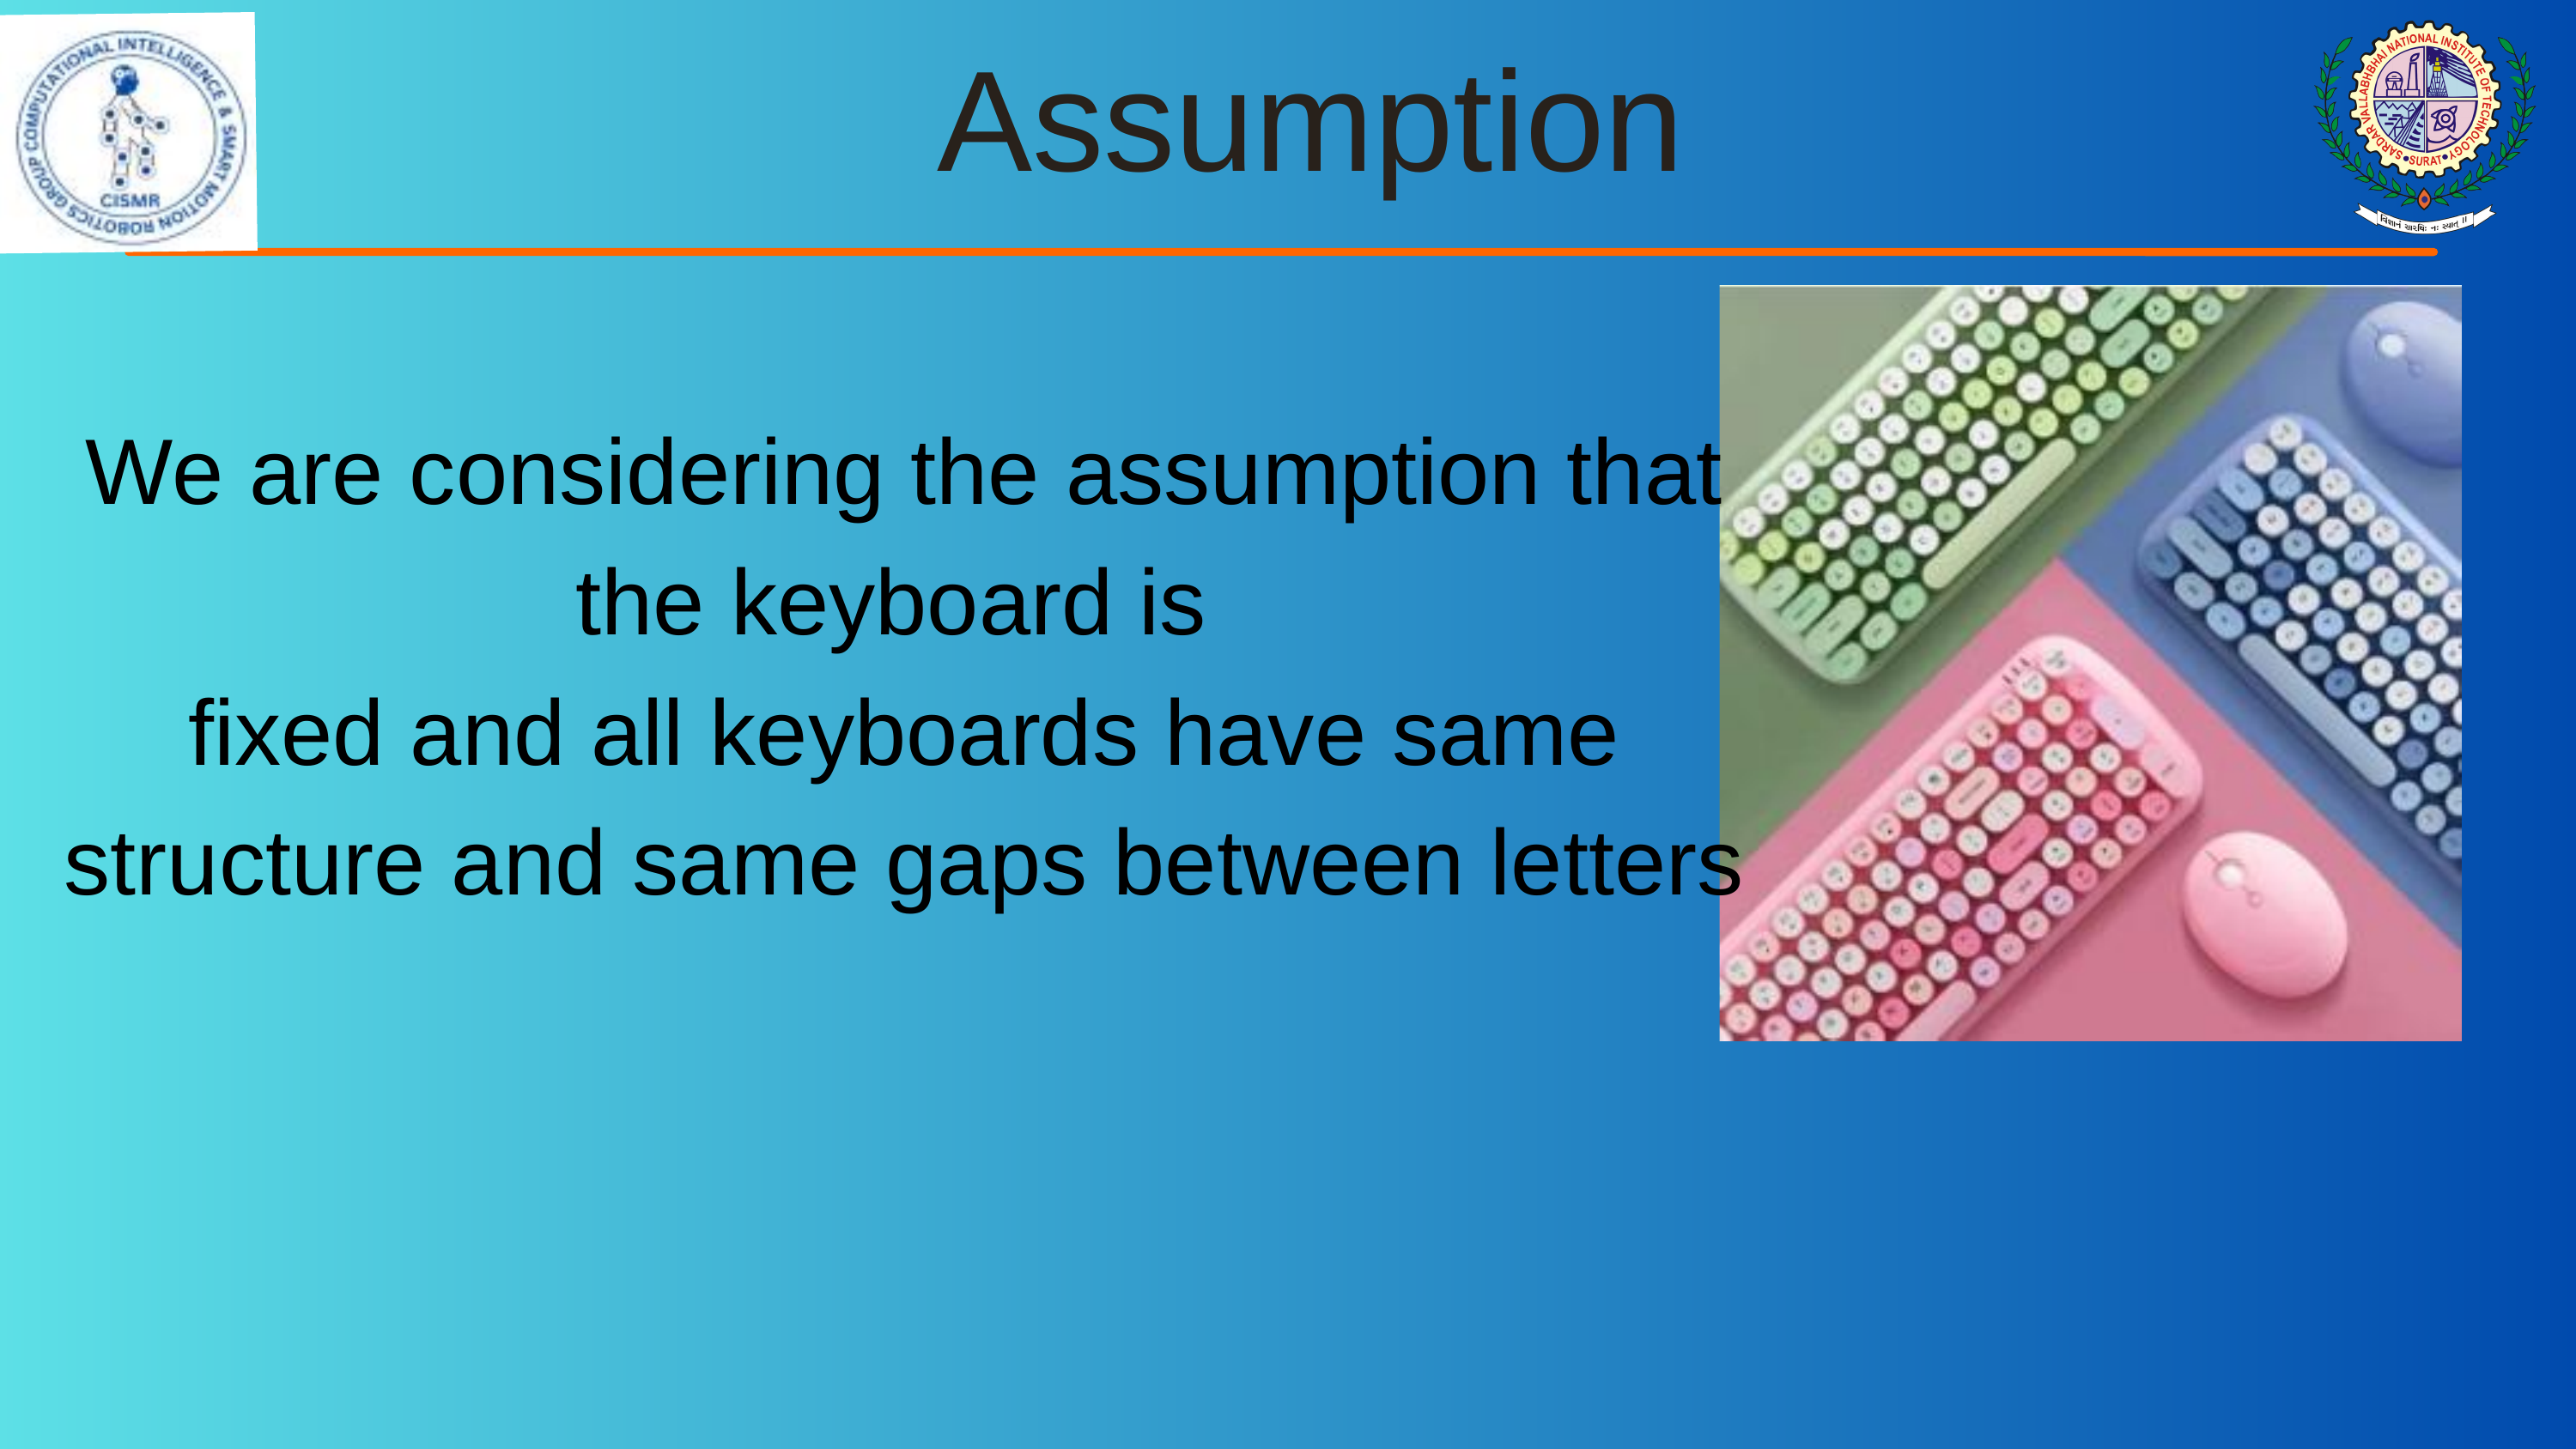

Assumption

We are considering the assumption that the keyboard is
fixed and all keyboards have same structure and same gaps between letters